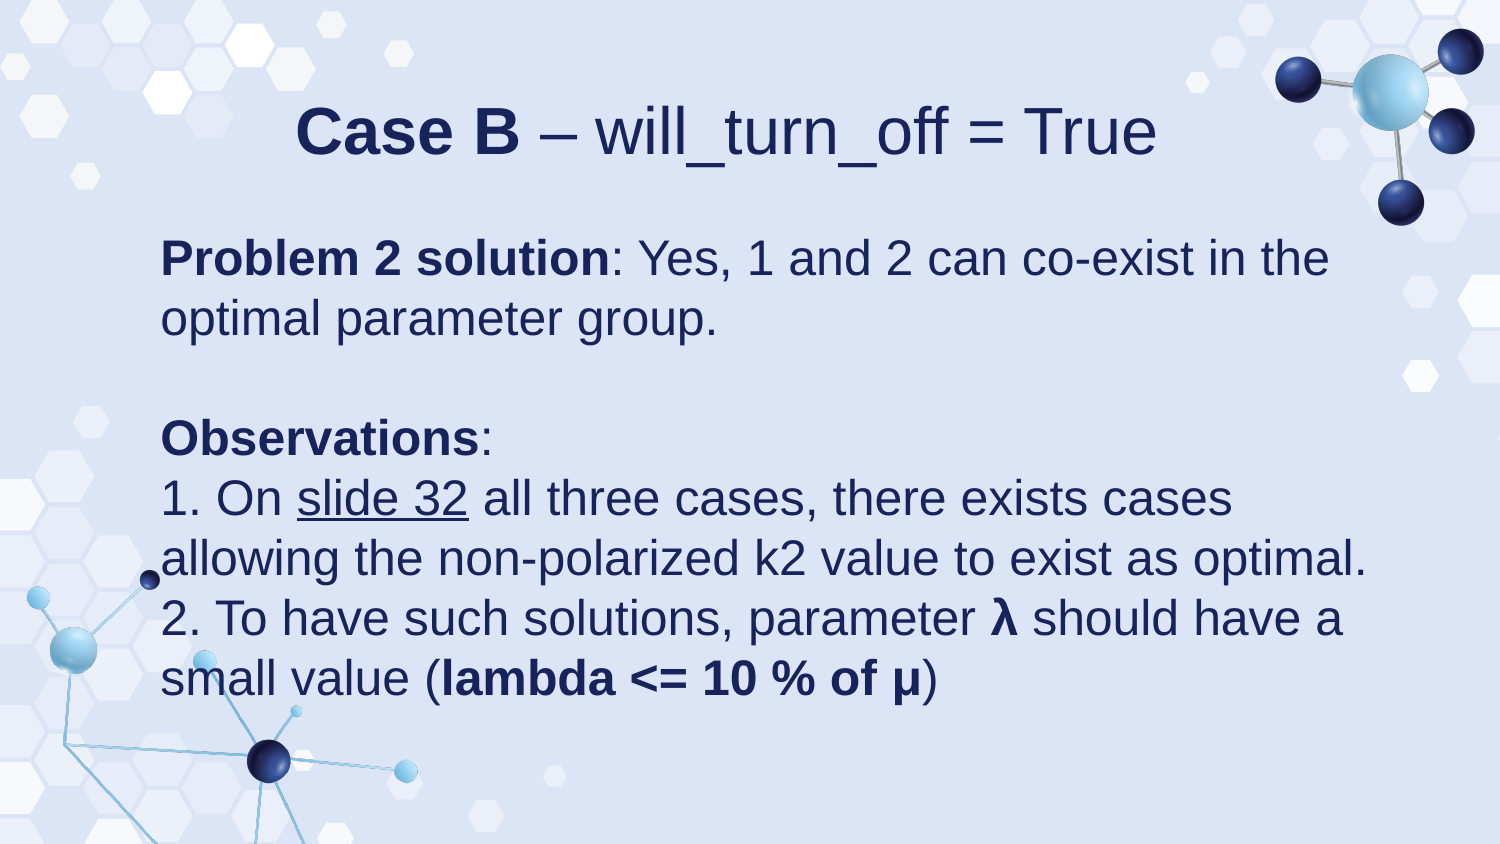

# Case B – will_turn_off = True
Problem 2 solution: Yes, 1 and 2 can co-exist in the optimal parameter group.

Observations:
1. On slide 32 all three cases, there exists cases allowing the non-polarized k2 value to exist as optimal.
2. To have such solutions, parameter λ should have a small value (lambda <= 10 % of μ)